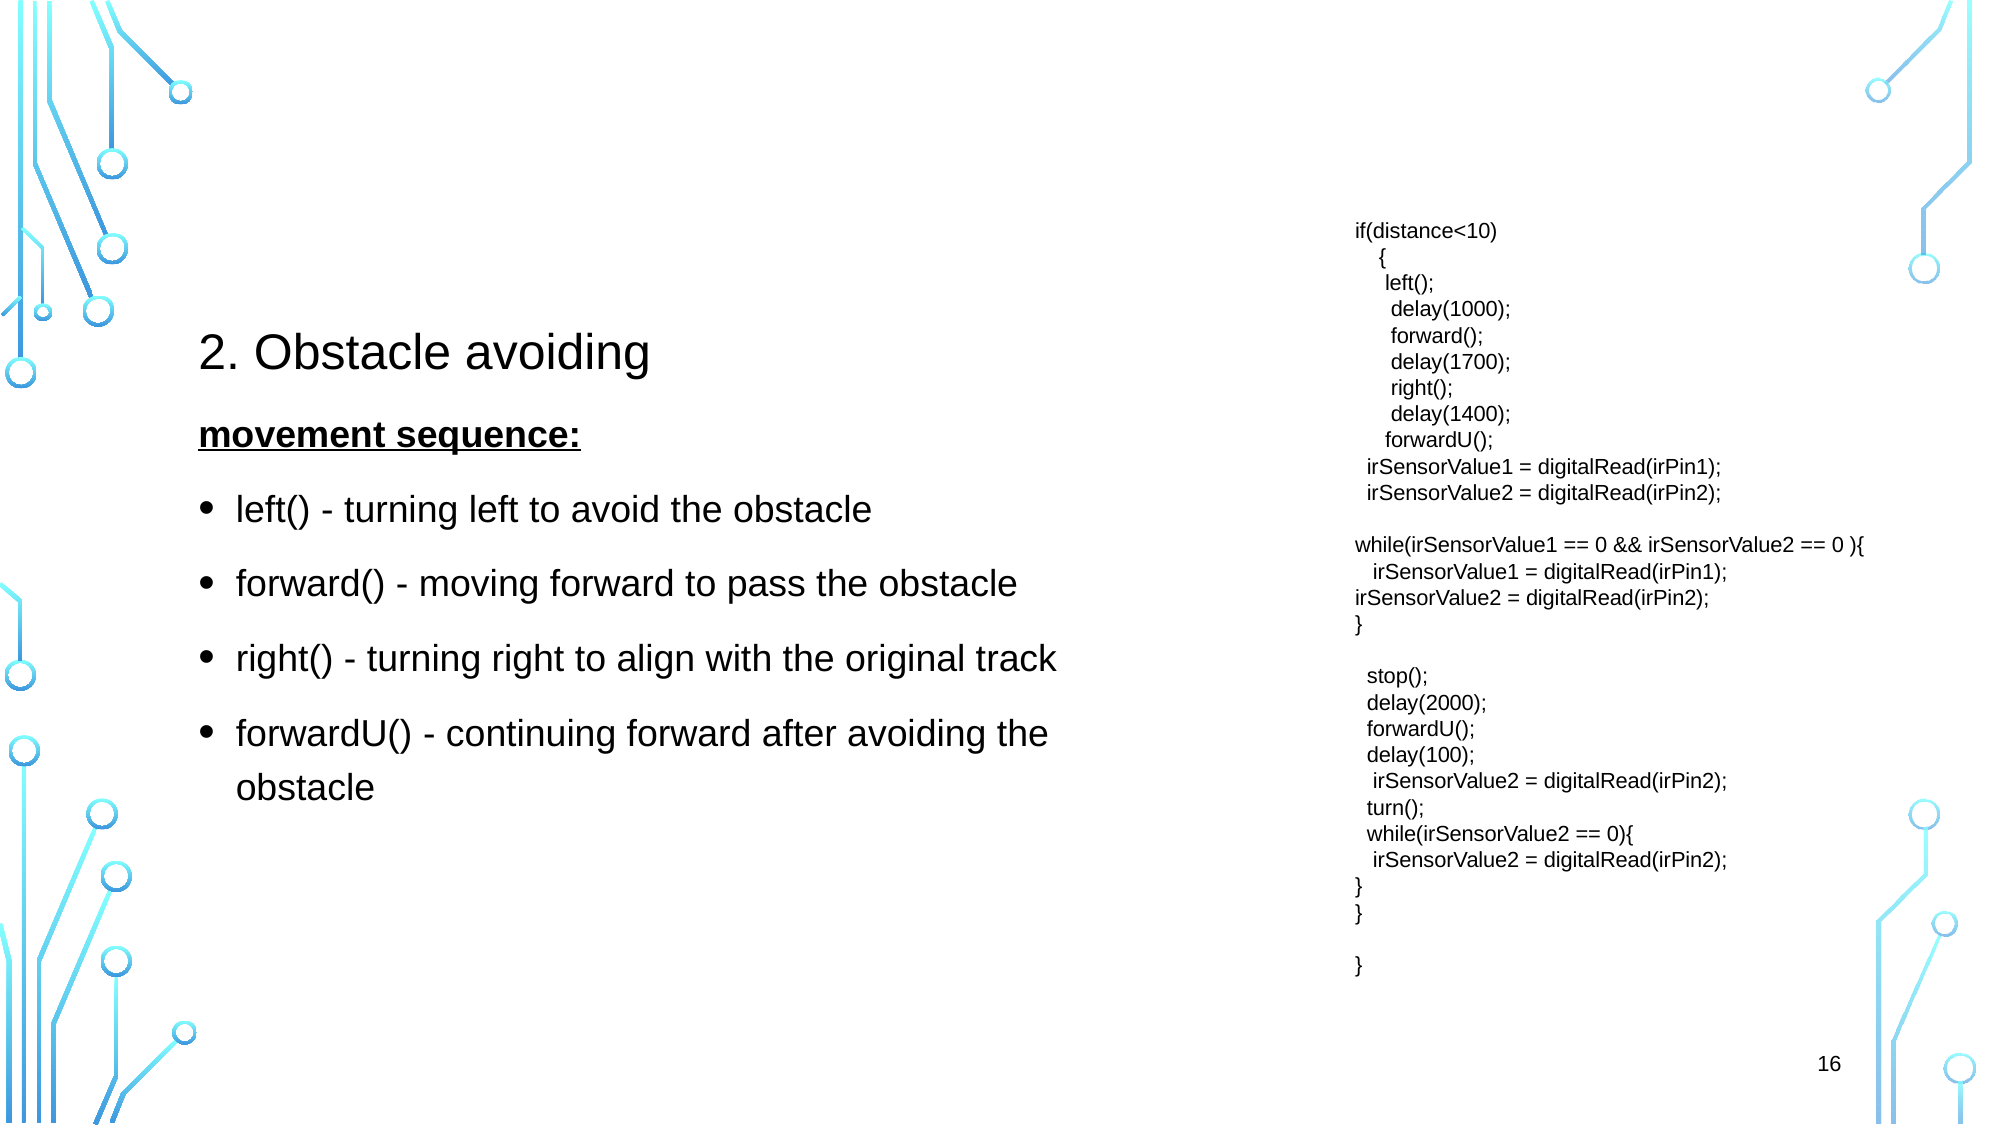

if(distance<10)
    {
     left();
      delay(1000);
      forward();
      delay(1700);
      right();
      delay(1400);
     forwardU();
  irSensorValue1 = digitalRead(irPin1);
  irSensorValue2 = digitalRead(irPin2);

while(irSensorValue1 == 0 && irSensorValue2 == 0 ){
   irSensorValue1 = digitalRead(irPin1);
irSensorValue2 = digitalRead(irPin2);
}

  stop();
  delay(2000);
  forwardU();
  delay(100);
   irSensorValue2 = digitalRead(irPin2);
  turn();
  while(irSensorValue2 == 0){
   irSensorValue2 = digitalRead(irPin2);
}
}

}
2. Obstacle avoiding
movement sequence:
left() - turning left to avoid the obstacle
forward() - moving forward to pass the obstacle
right() - turning right to align with the original track
forwardU() - continuing forward after avoiding the obstacle
16